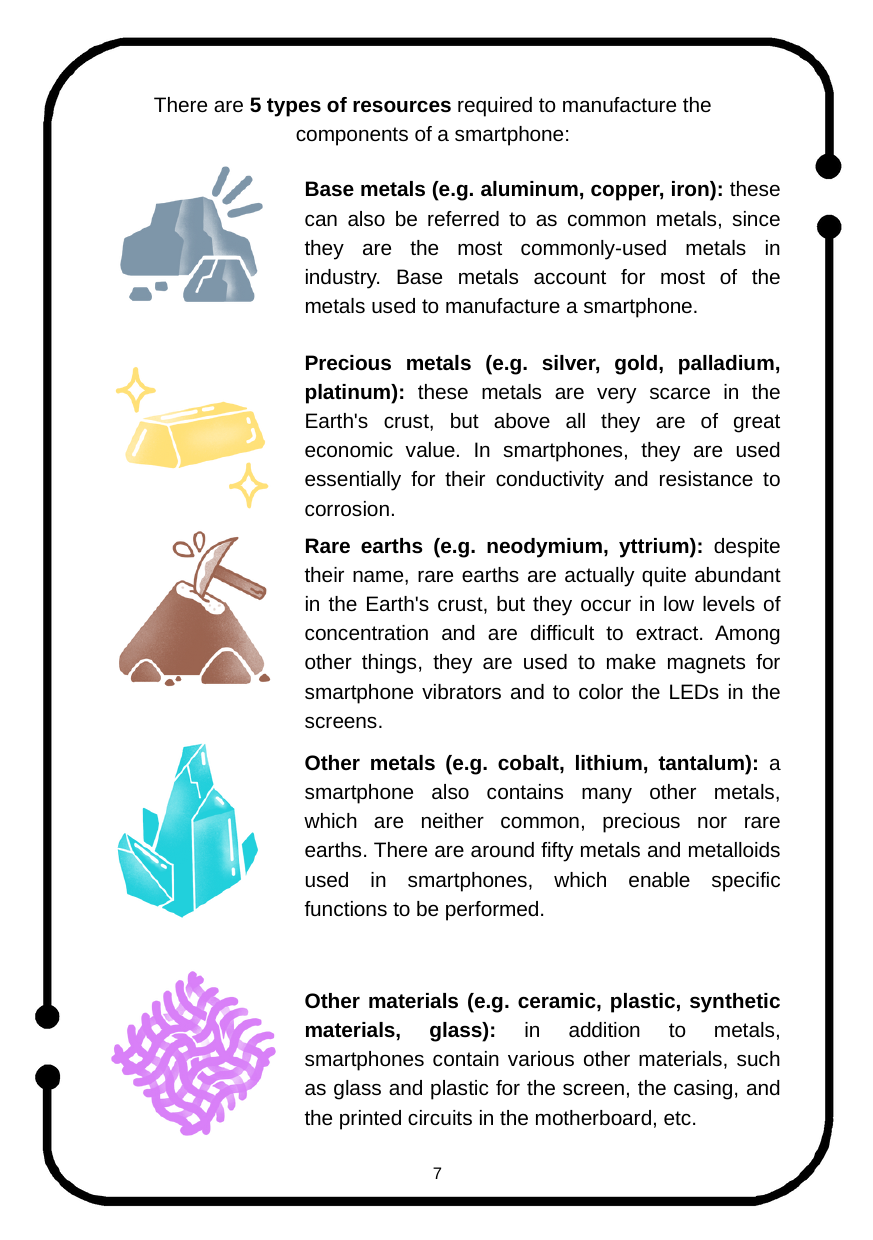

There are 5 types of resources required to manufacture the components of a smartphone:

Base metals (e.g. aluminum, copper, iron): these can also be referred to as common metals, since they are the most commonly-used metals in industry. Base metals account for most of the metals used to manufacture a smartphone.
Precious metals (e.g. silver, gold, palladium, platinum): these metals are very scarce in the Earth's crust, but above all they are of great economic value. In smartphones, they are used essentially for their conductivity and resistance to corrosion.

Rare earths (e.g. neodymium, yttrium): despite their name, rare earths are actually quite abundant in the Earth's crust, but they occur in low levels of concentration and are difficult to extract. Among other things, they are used to make magnets for smartphone vibrators and to color the LEDs in the screens.

Other metals (e.g. cobalt, lithium, tantalum): a smartphone also contains many other metals, which are neither common, precious nor rare earths. There are around fifty metals and metalloids used in smartphones, which enable specific functions to be performed.

Other materials (e.g. ceramic, plastic, synthetic materials, glass): in addition to metals, smartphones contain various other materials, such as glass and plastic for the screen, the casing, and the printed circuits in the motherboard, etc.
7